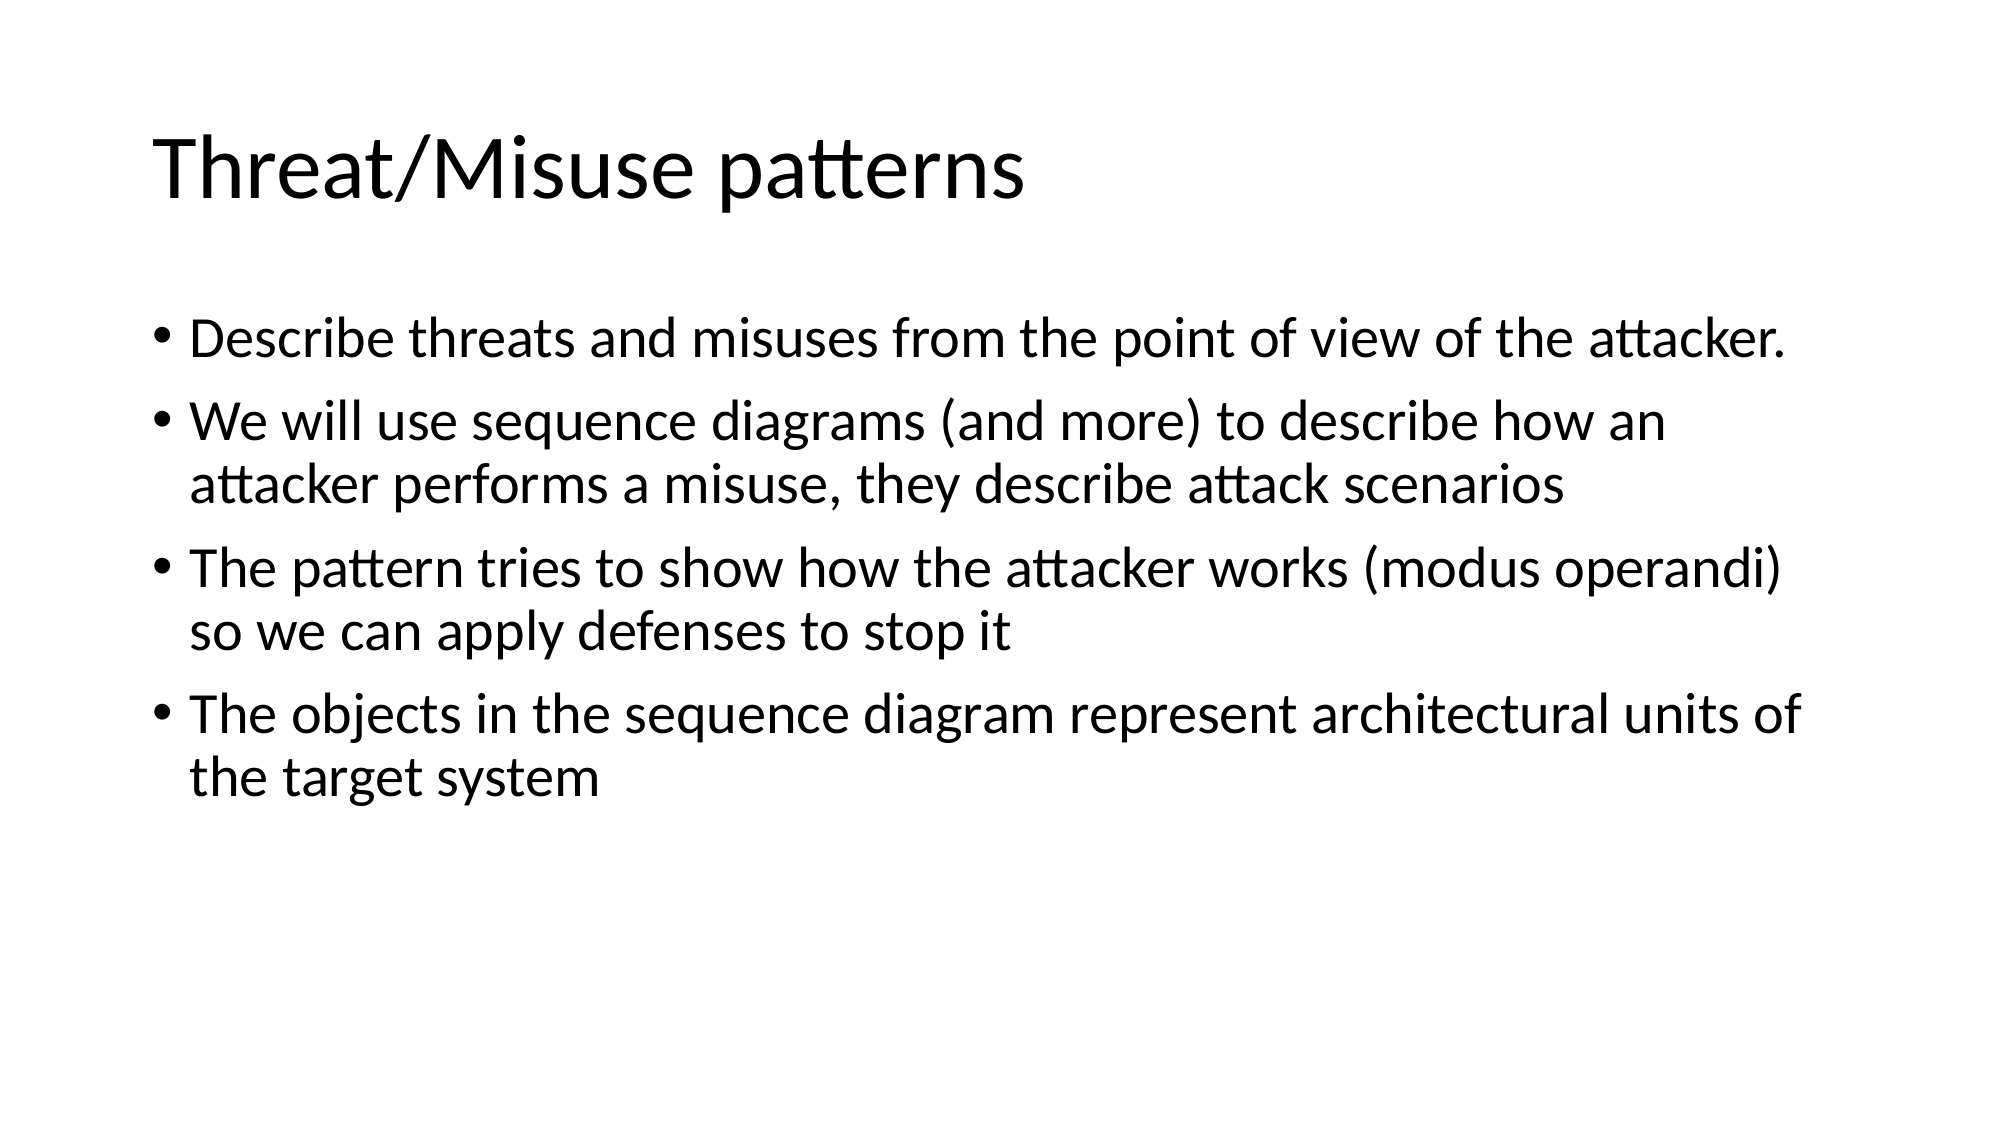

# Threat/Misuse patterns
Describe threats and misuses from the point of view of the attacker.
We will use sequence diagrams (and more) to describe how an attacker performs a misuse, they describe attack scenarios
The pattern tries to show how the attacker works (modus operandi) so we can apply defenses to stop it
The objects in the sequence diagram represent architectural units of the target system